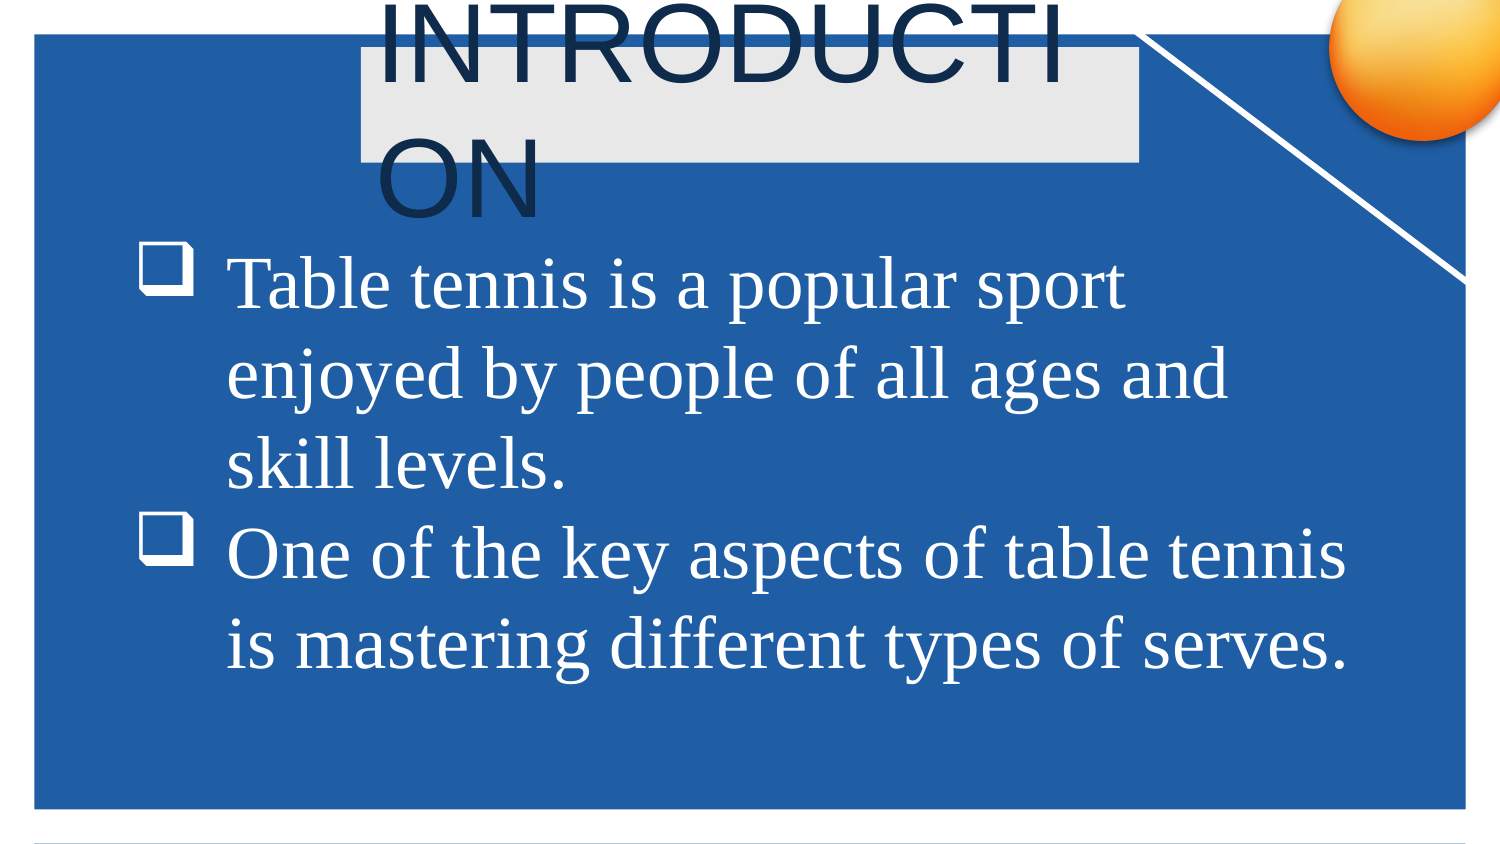

# INTRODUCTION
Table tennis is a popular sport enjoyed by people of all ages and skill levels.
One of the key aspects of table tennis is mastering different types of serves.